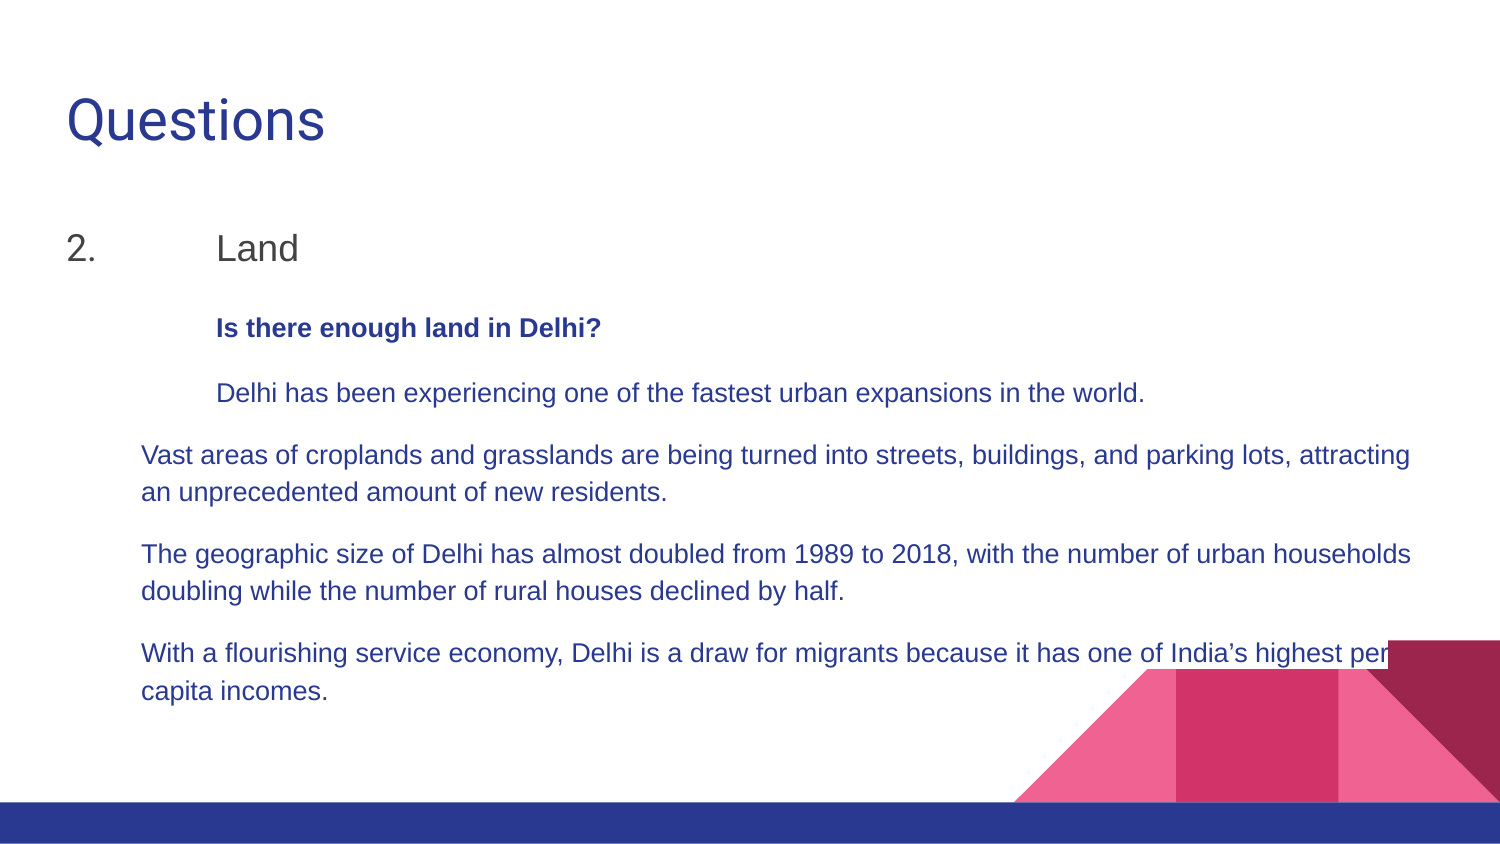

# Questions
2.	Land
	Is there enough land in Delhi?
	Delhi has been experiencing one of the fastest urban expansions in the world.
Vast areas of croplands and grasslands are being turned into streets, buildings, and parking lots, attracting an unprecedented amount of new residents.
The geographic size of Delhi has almost doubled from 1989 to 2018, with the number of urban households doubling while the number of rural houses declined by half.
With a flourishing service economy, Delhi is a draw for migrants because it has one of India’s highest per capita incomes.